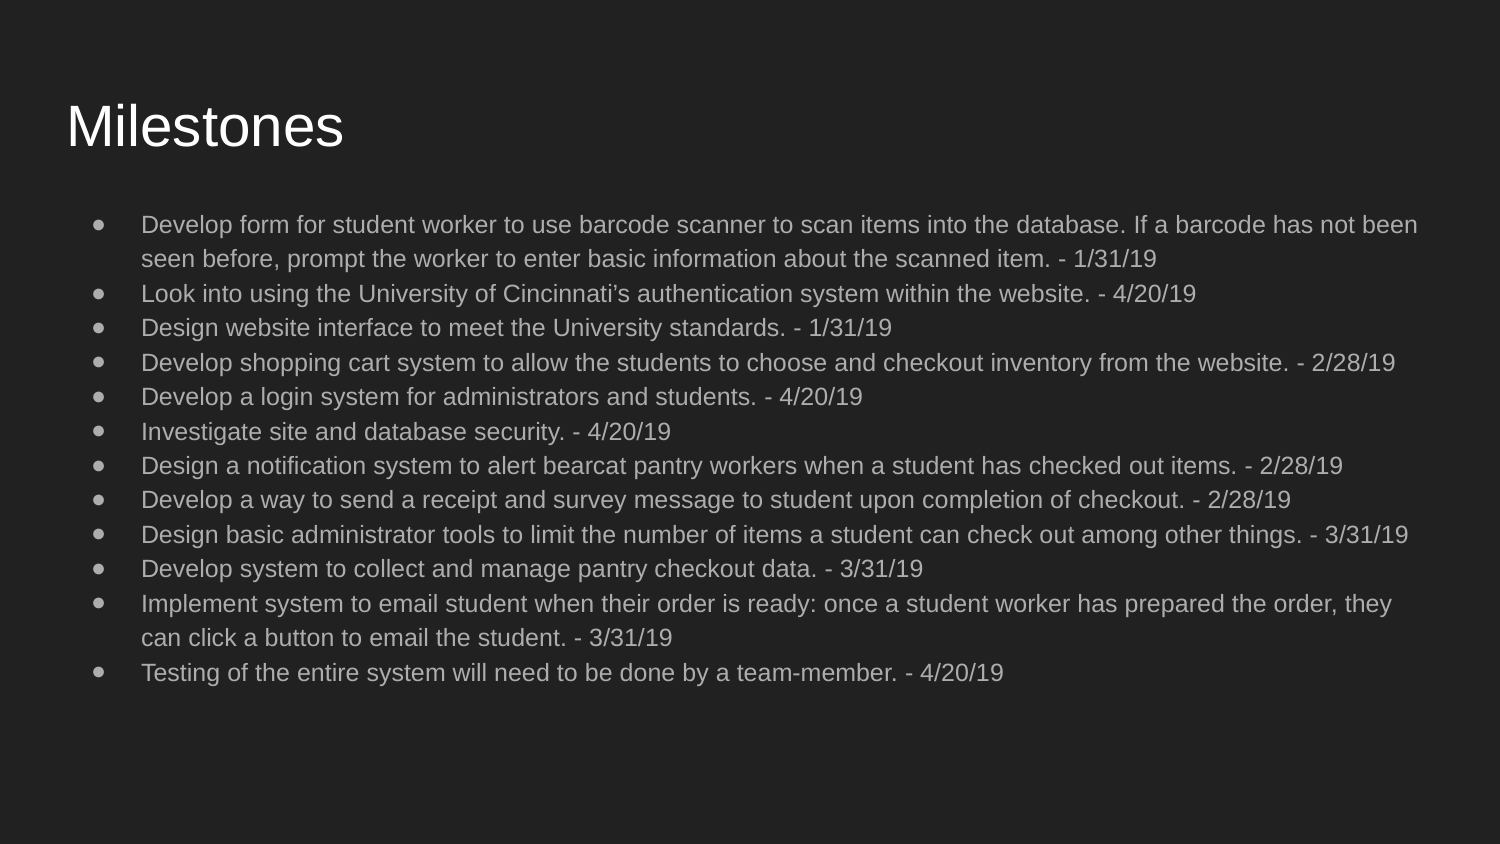

# Milestones
Develop form for student worker to use barcode scanner to scan items into the database. If a barcode has not been seen before, prompt the worker to enter basic information about the scanned item. - 1/31/19
Look into using the University of Cincinnati’s authentication system within the website. - 4/20/19
Design website interface to meet the University standards. - 1/31/19
Develop shopping cart system to allow the students to choose and checkout inventory from the website. - 2/28/19
Develop a login system for administrators and students. - 4/20/19
Investigate site and database security. - 4/20/19
Design a notification system to alert bearcat pantry workers when a student has checked out items. - 2/28/19
Develop a way to send a receipt and survey message to student upon completion of checkout. - 2/28/19
Design basic administrator tools to limit the number of items a student can check out among other things. - 3/31/19
Develop system to collect and manage pantry checkout data. - 3/31/19
Implement system to email student when their order is ready: once a student worker has prepared the order, they can click a button to email the student. - 3/31/19
Testing of the entire system will need to be done by a team-member. - 4/20/19